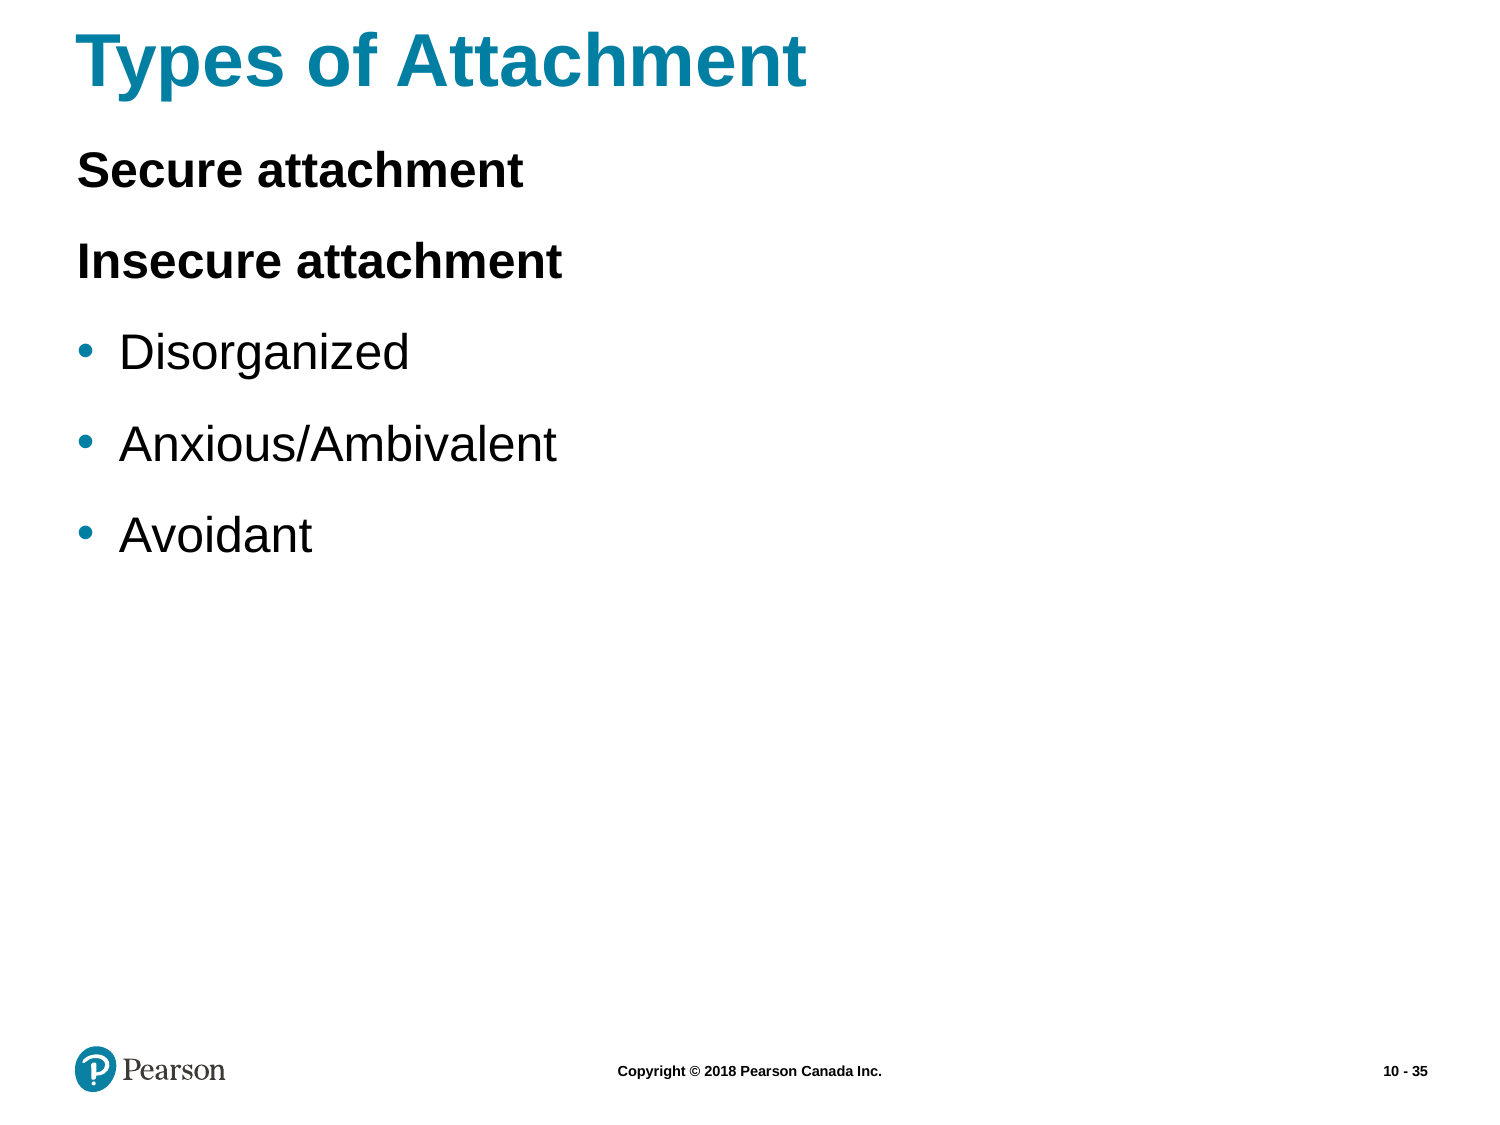

# Types of Attachment
Secure attachment
Insecure attachment
Disorganized
Anxious/Ambivalent
Avoidant